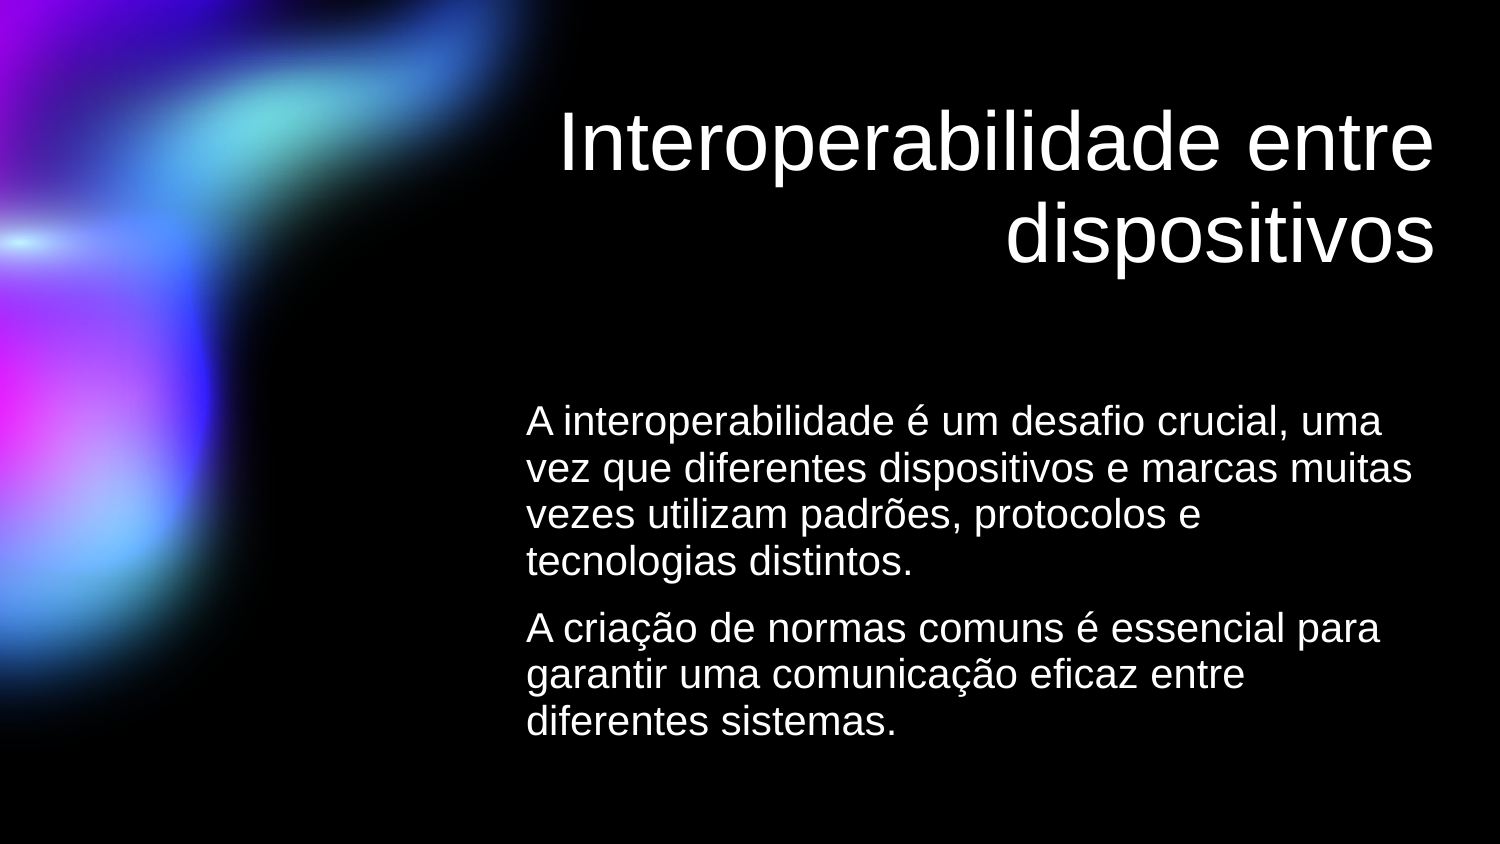

# Interoperabilidade entre dispositivos
A interoperabilidade é um desafio crucial, uma vez que diferentes dispositivos e marcas muitas vezes utilizam padrões, protocolos e tecnologias distintos.
A criação de normas comuns é essencial para garantir uma comunicação eficaz entre diferentes sistemas.